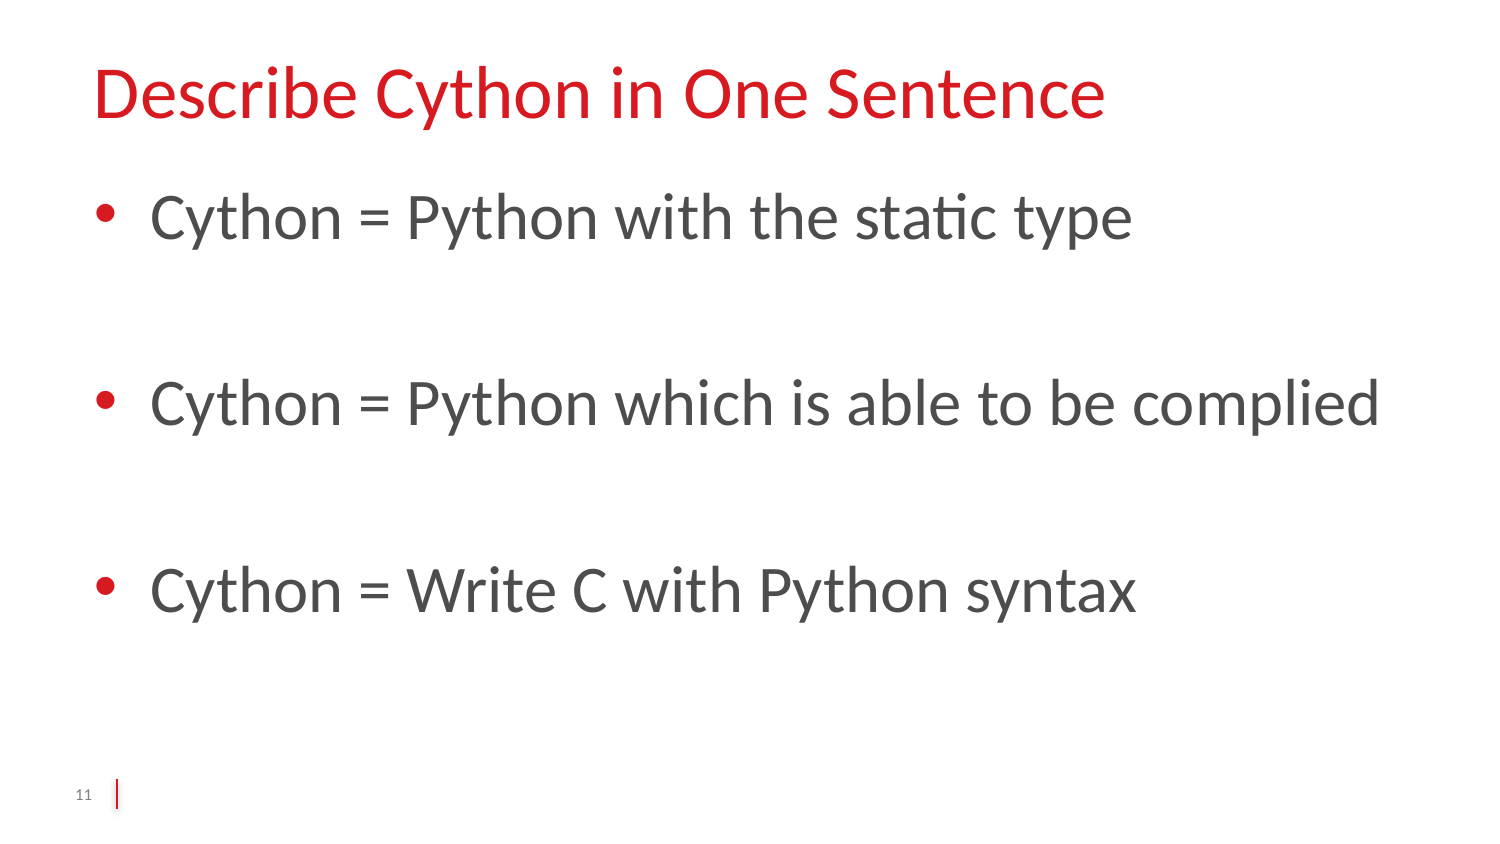

# Describe Cython in One Sentence
Cython = Python with the static type

Cython = Python which is able to be complied

Cython = Write C with Python syntax